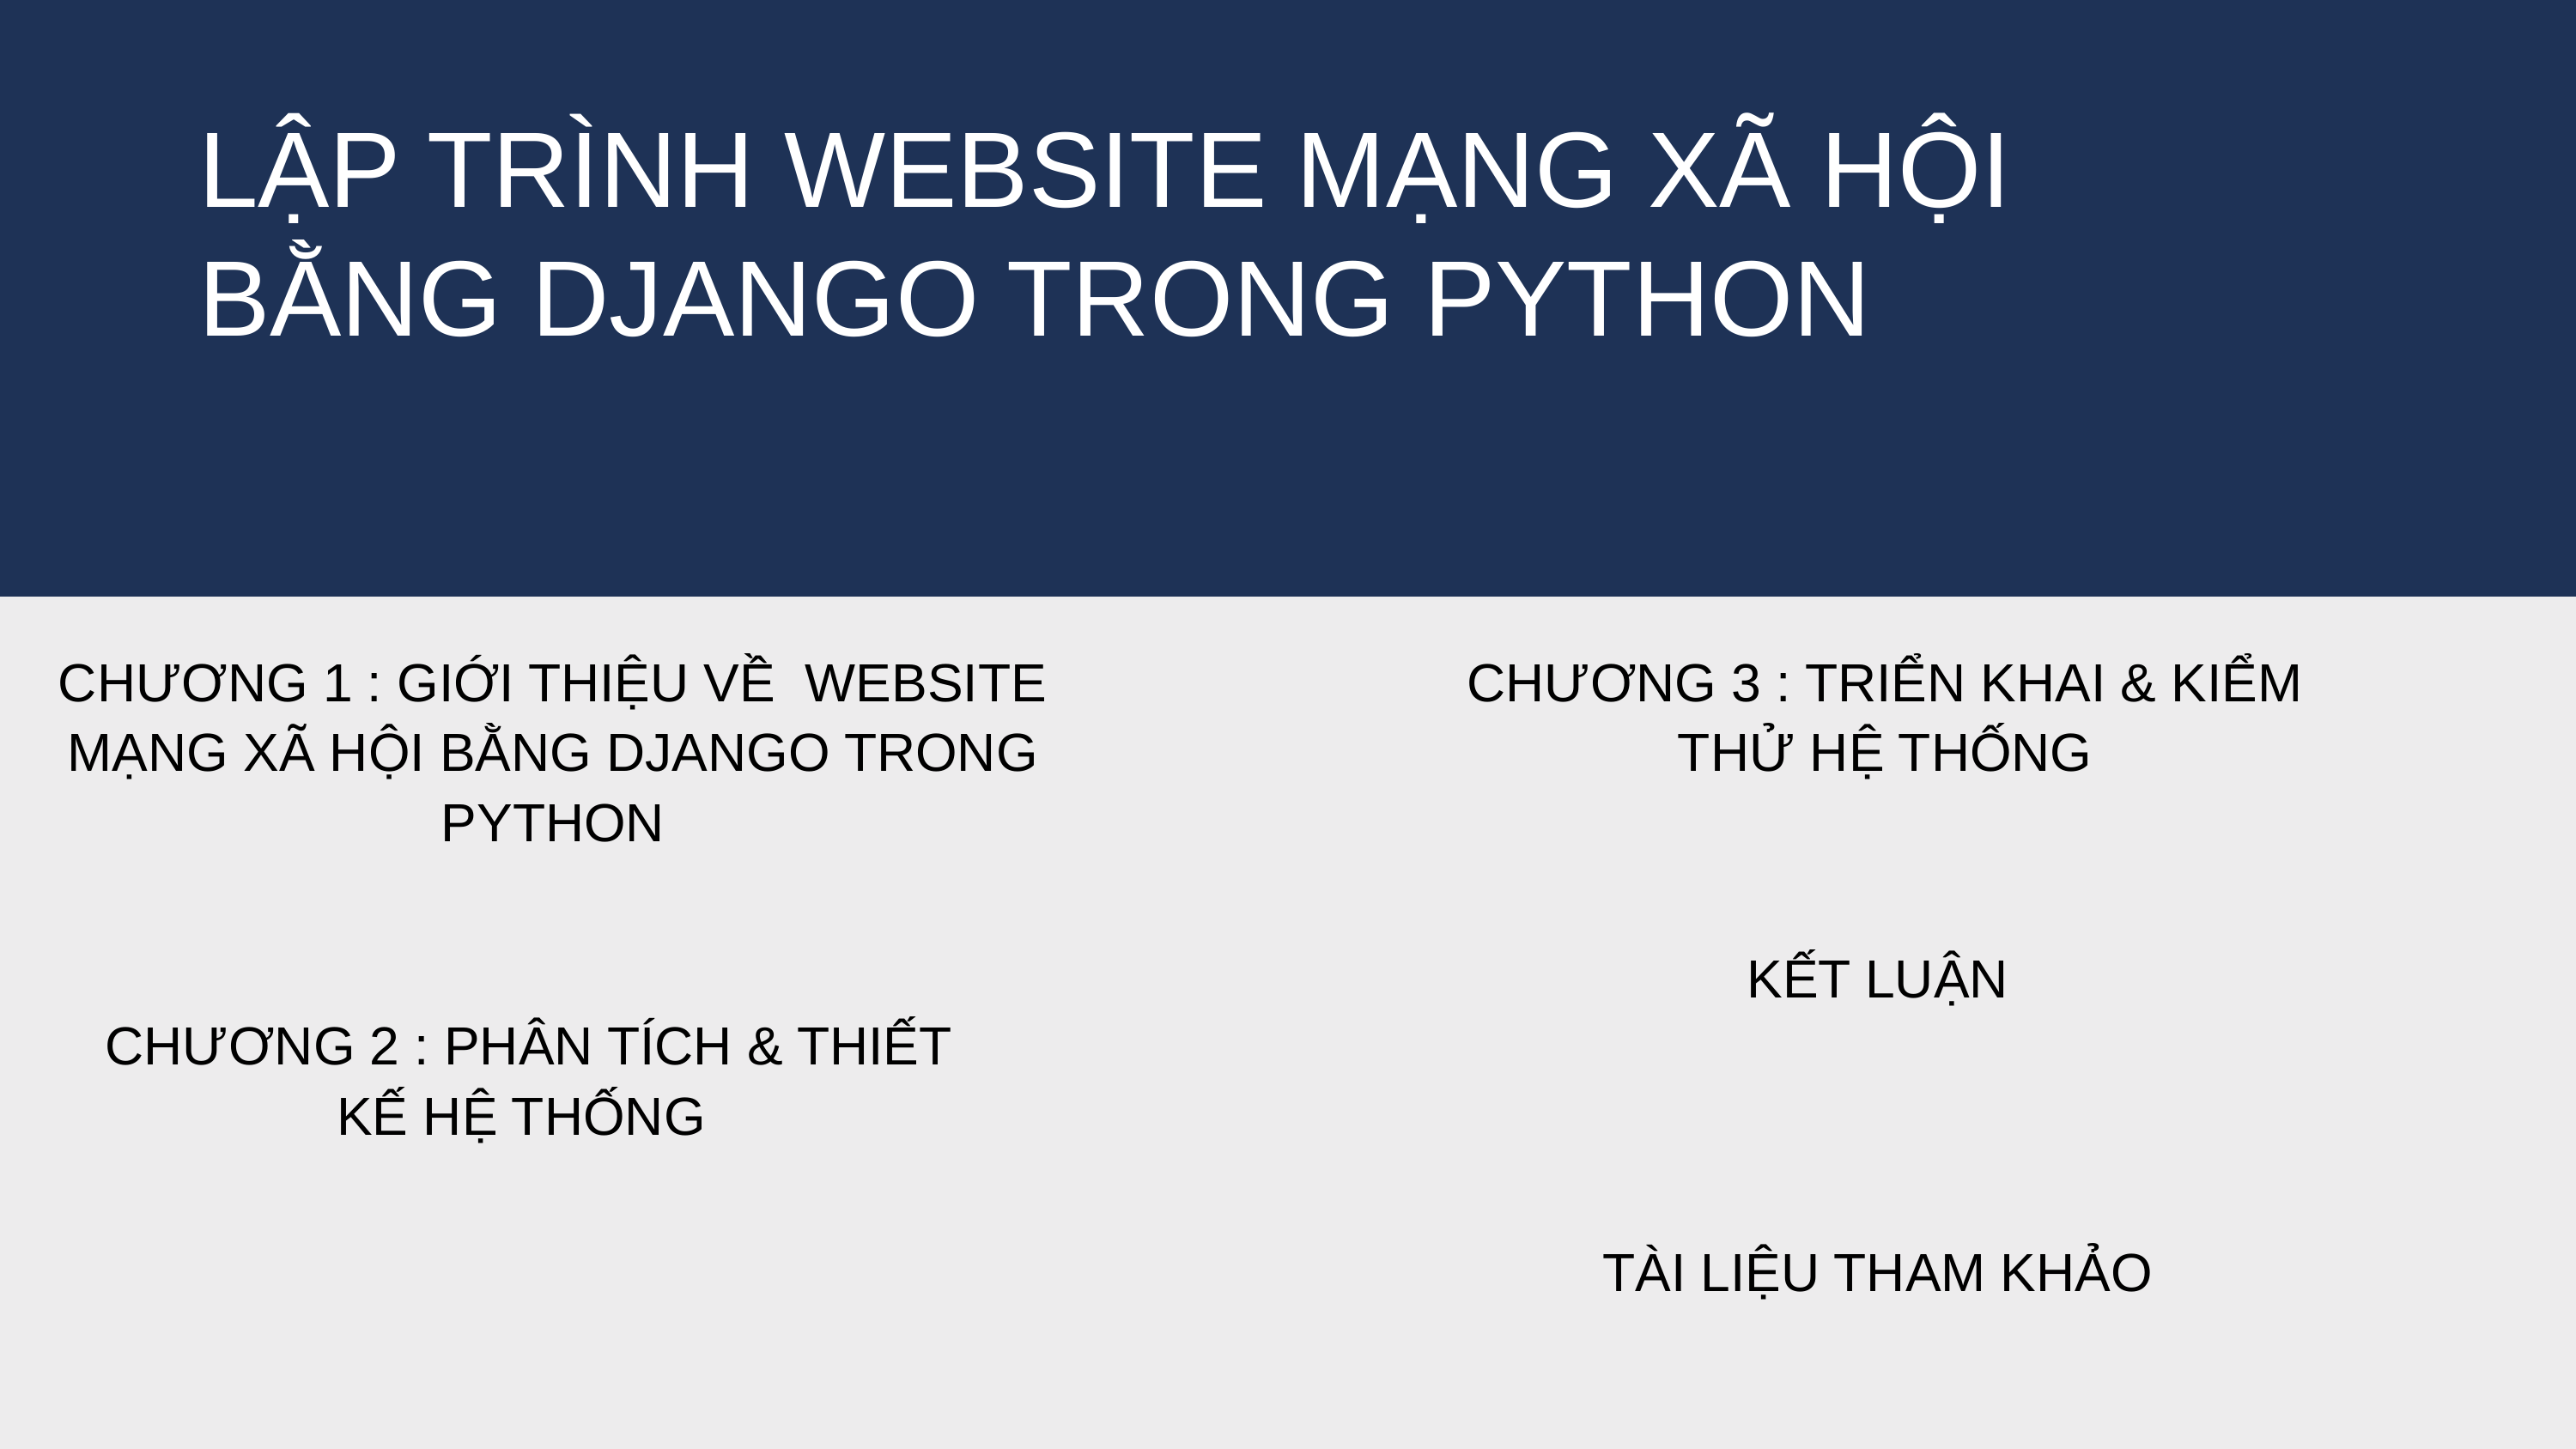

LẬP TRÌNH WEBSITE MẠNG XÃ HỘI BẰNG DJANGO TRONG PYTHON
CHƯƠNG 1 : GIỚI THIỆU VỀ  WEBSITE MẠNG XÃ HỘI BẰNG DJANGO TRONG PYTHON

CHƯƠNG 3 : TRIỂN KHAI & KIỂM THỬ HỆ THỐNG

KẾT LUẬN

CHƯƠNG 2 : PHÂN TÍCH & THIẾT KẾ HỆ THỐNG

TÀI LIỆU THAM KHẢO